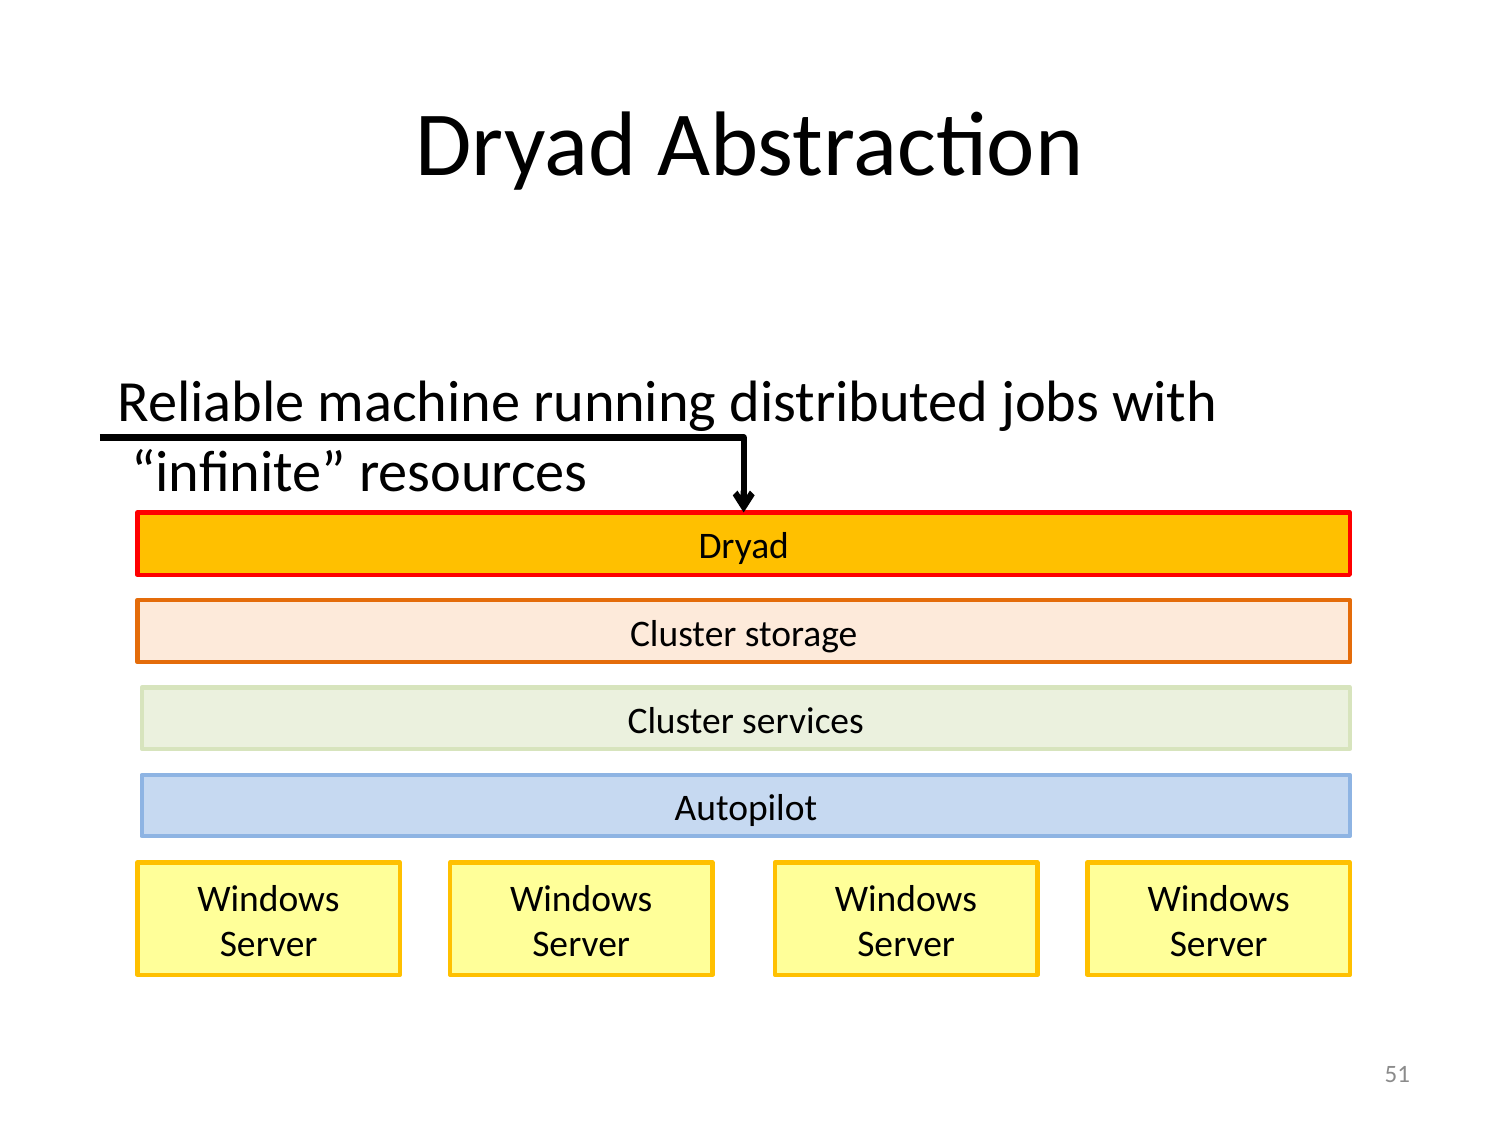

# Dryad Abstraction
Reliable machine running distributed jobs with
 “infinite” resources
Dryad
Cluster storage
Cluster services
Autopilot
Windows Server
Windows Server
Windows Server
Windows Server
51